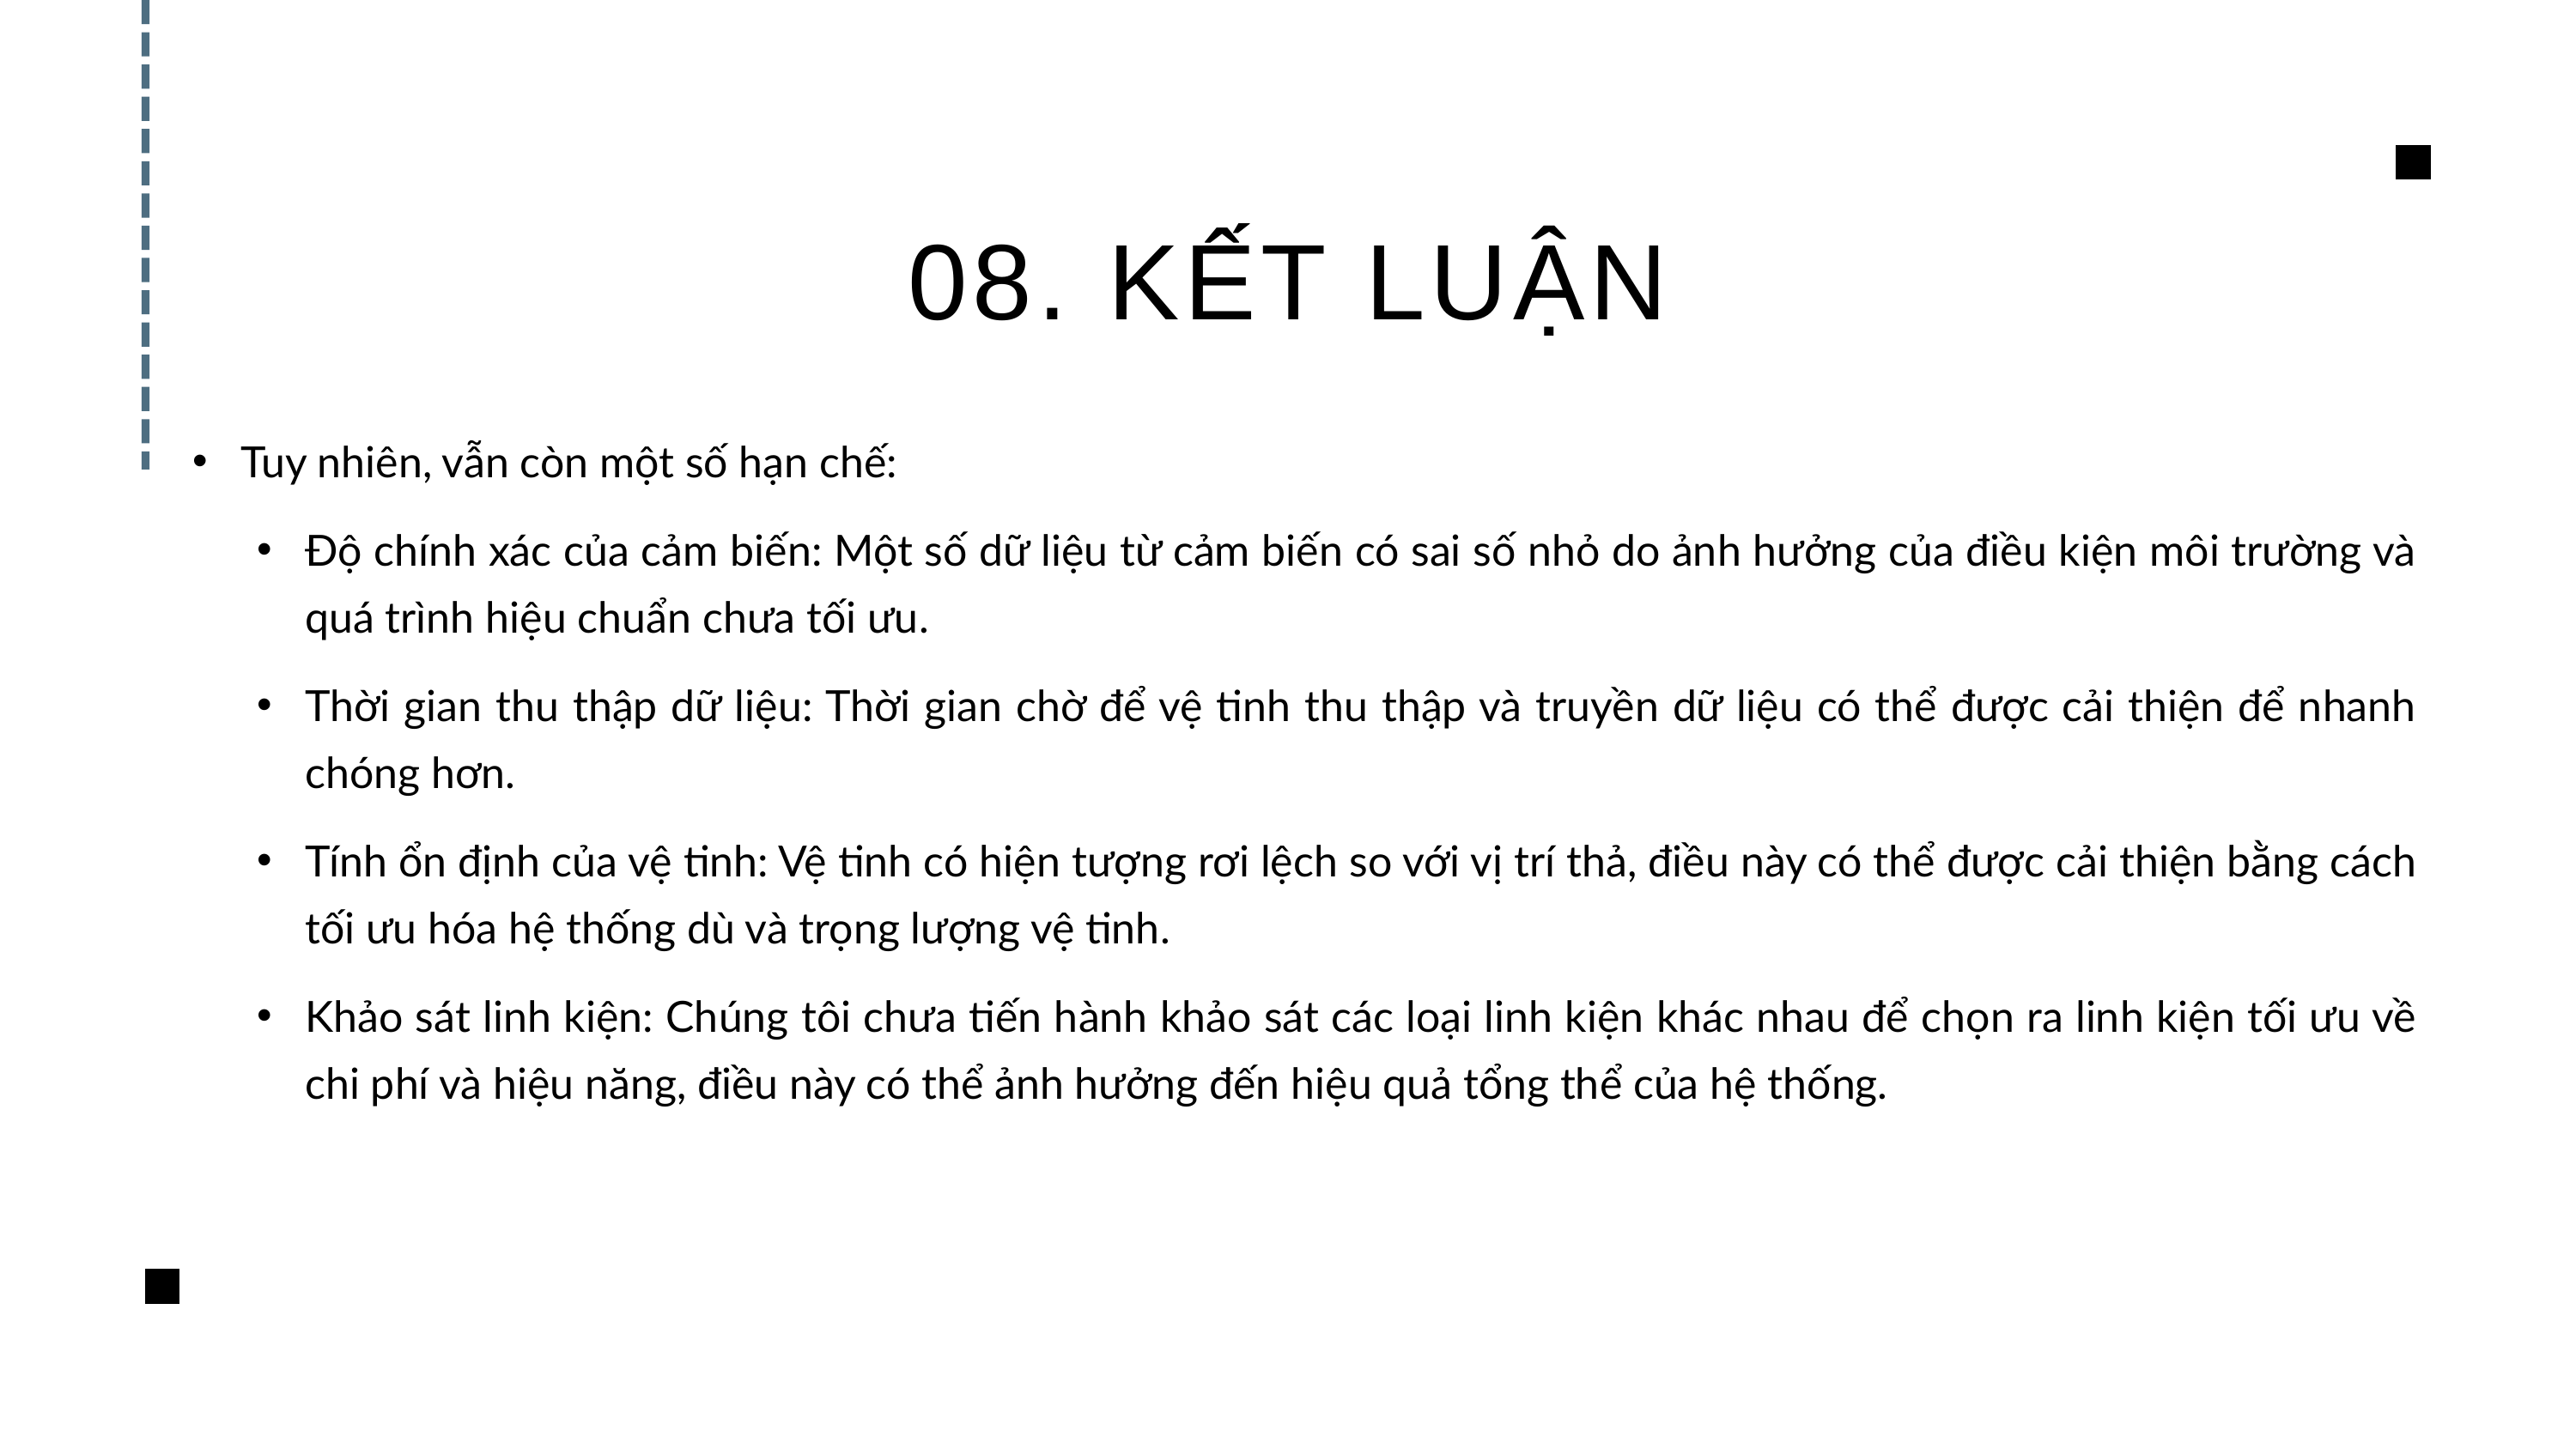

08. KẾT LUẬN
Tuy nhiên, vẫn còn một số hạn chế:
Độ chính xác của cảm biến: Một số dữ liệu từ cảm biến có sai số nhỏ do ảnh hưởng của điều kiện môi trường và quá trình hiệu chuẩn chưa tối ưu.
	Thời gian thu thập dữ liệu: Thời gian chờ để vệ tinh thu thập và truyền dữ liệu có thể được cải thiện để nhanh chóng hơn.
Tính ổn định của vệ tinh: Vệ tinh có hiện tượng rơi lệch so với vị trí thả, điều này có thể được cải thiện bằng cách tối ưu hóa hệ thống dù và trọng lượng vệ tinh.
Khảo sát linh kiện: Chúng tôi chưa tiến hành khảo sát các loại linh kiện khác nhau để chọn ra linh kiện tối ưu về chi phí và hiệu năng, điều này có thể ảnh hưởng đến hiệu quả tổng thể của hệ thống.